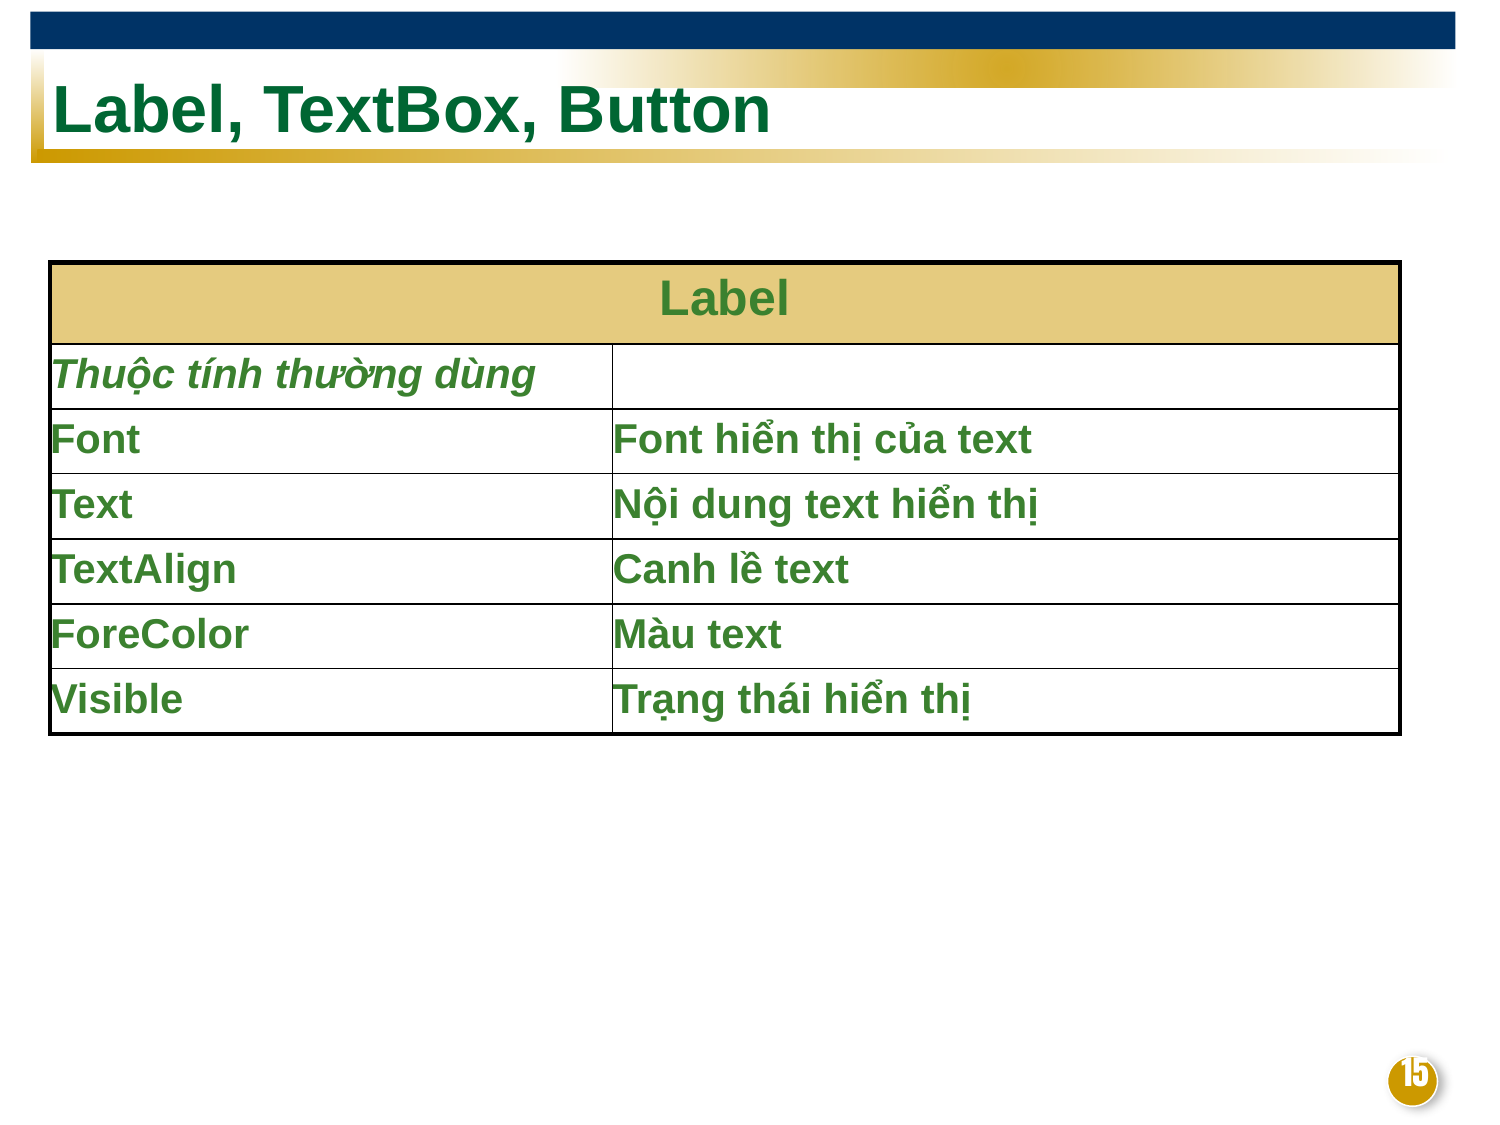

# Label, TextBox, Button
| Label |  |
| --- | --- |
| Thuộc tính thường dùng |  |
| Font | Font hiển thị của text |
| Text | Nội dung text hiển thị |
| TextAlign | Canh lề text |
| ForeColor | Màu text |
| Visible | Trạng thái hiển thị |
15